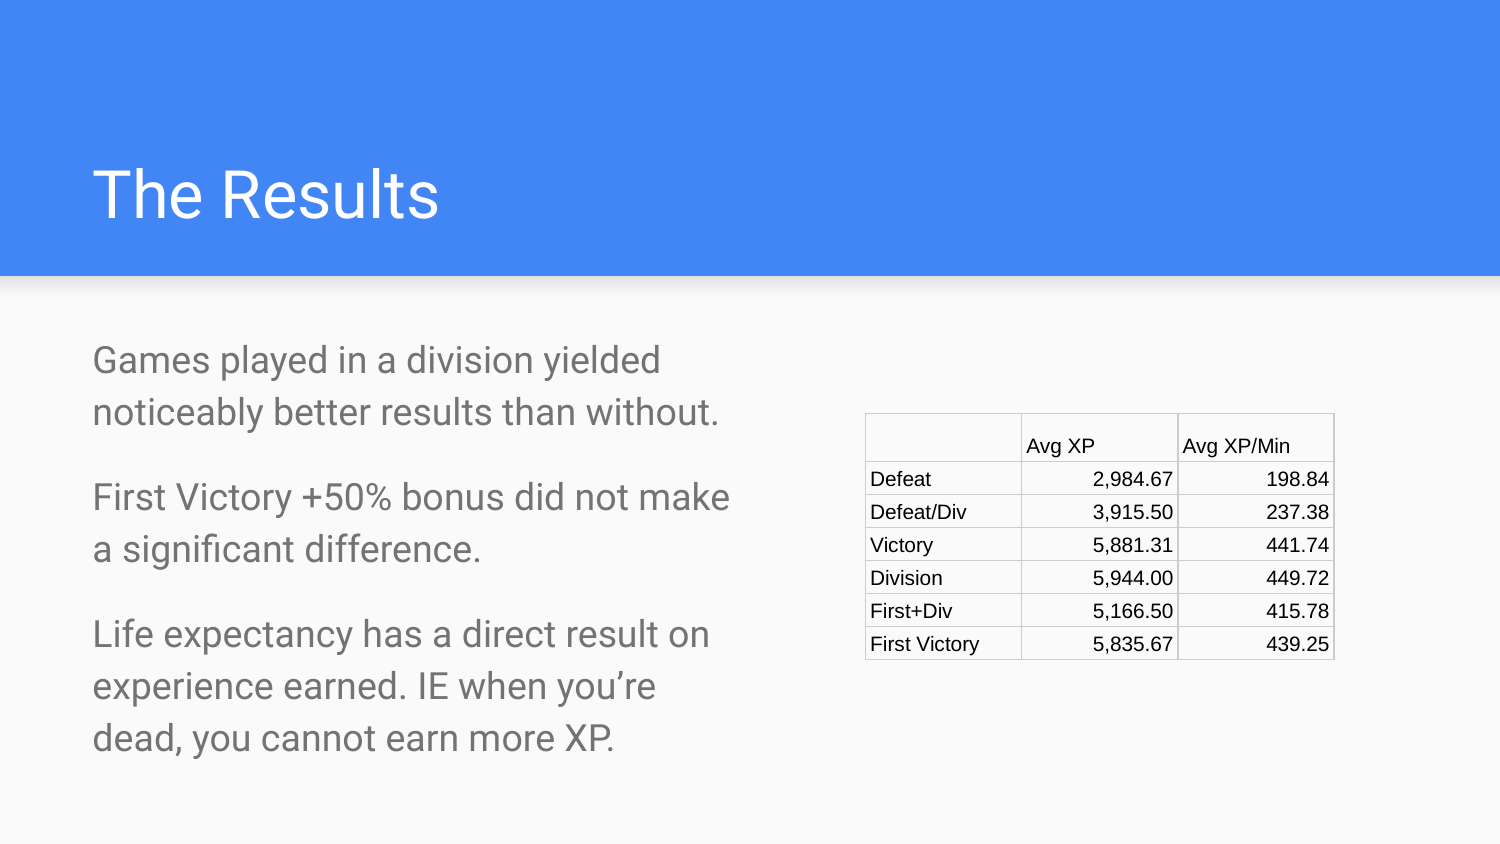

# The Results
Games played in a division yielded noticeably better results than without.
First Victory +50% bonus did not make a significant difference.
Life expectancy has a direct result on experience earned. IE when you’re dead, you cannot earn more XP.
|  | Avg XP | Avg XP/Min |
| --- | --- | --- |
| Defeat | 2,984.67 | 198.84 |
| Defeat/Div | 3,915.50 | 237.38 |
| Victory | 5,881.31 | 441.74 |
| Division | 5,944.00 | 449.72 |
| First+Div | 5,166.50 | 415.78 |
| First Victory | 5,835.67 | 439.25 |